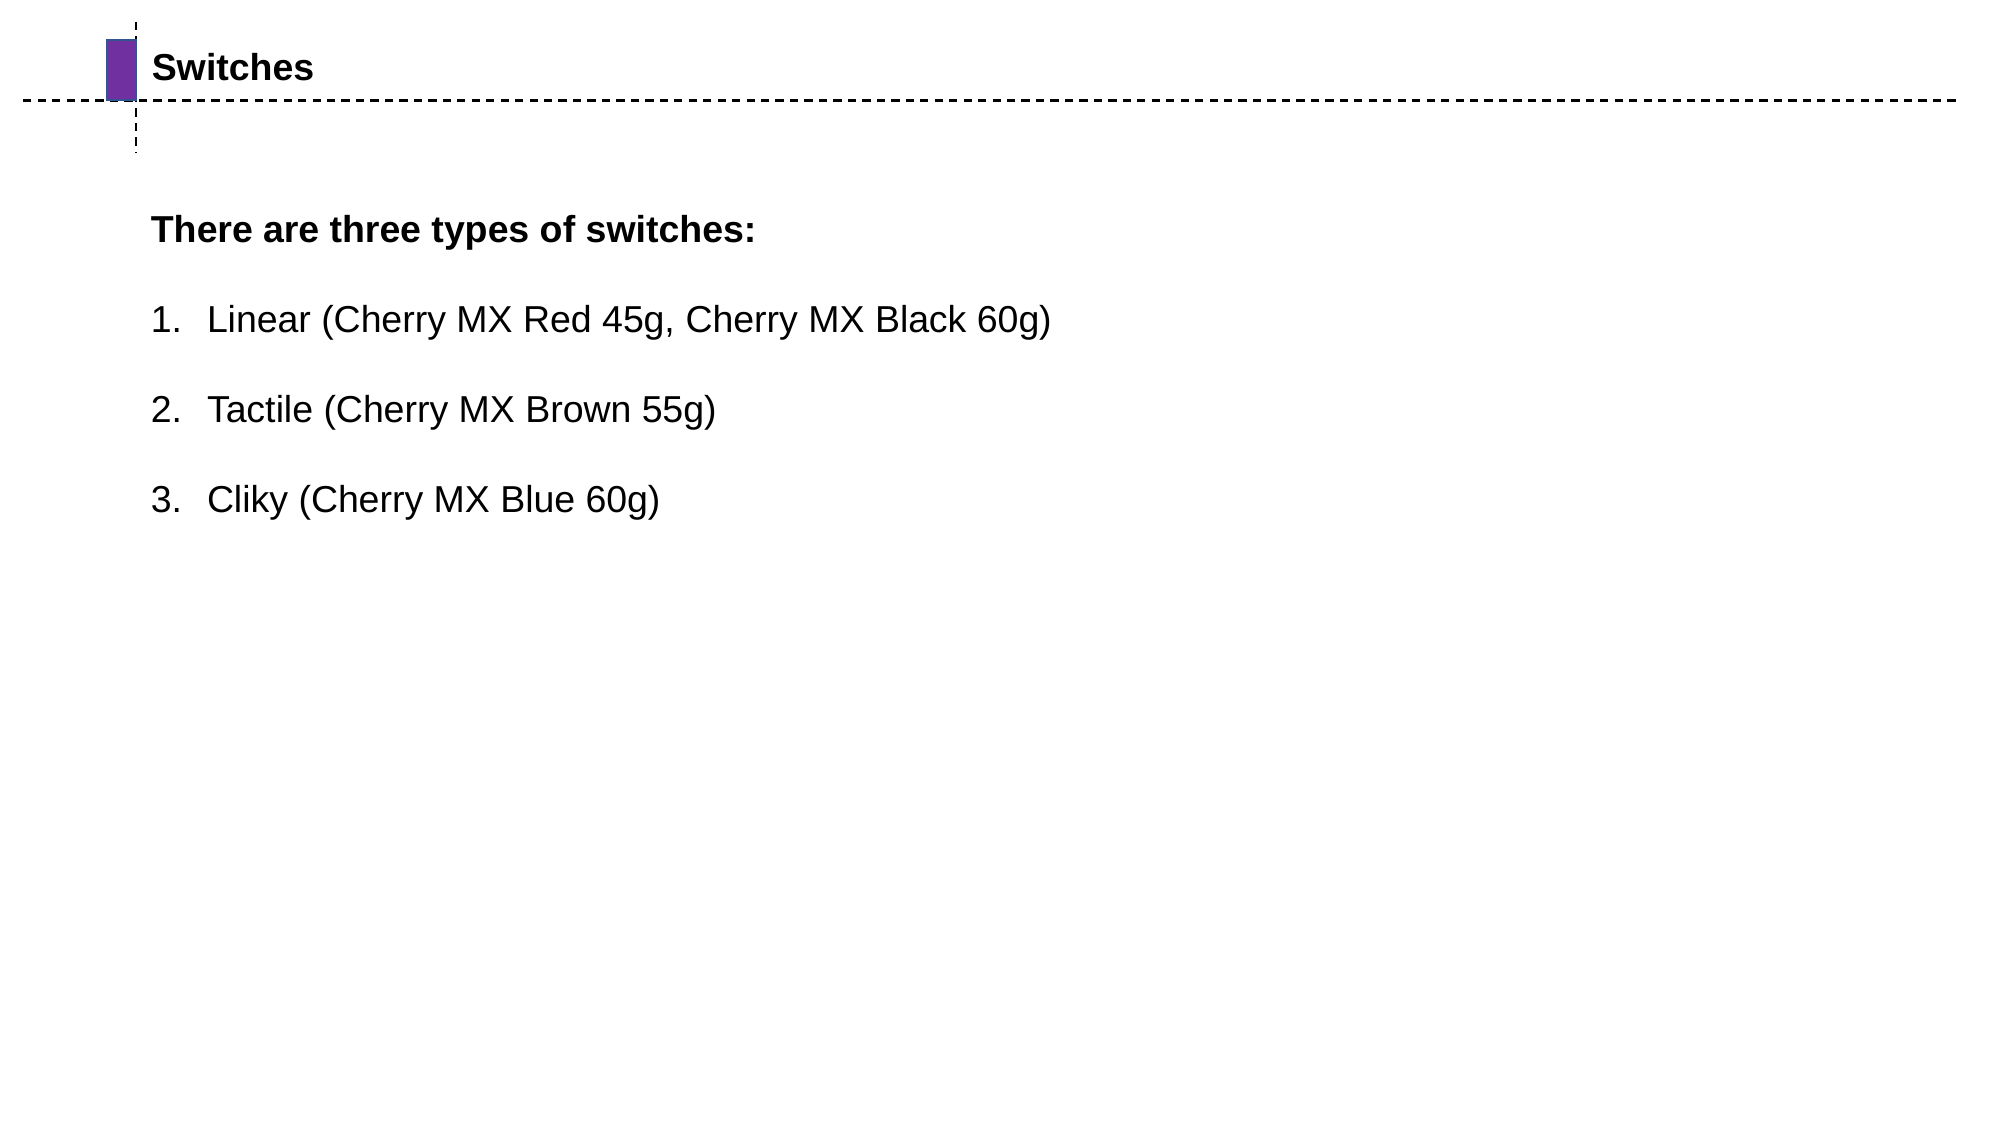

Switches

There are three types of switches:
Linear (Cherry MX Red 45g, Cherry MX Black 60g)
Tactile (Cherry MX Brown 55g)
Cliky (Cherry MX Blue 60g)